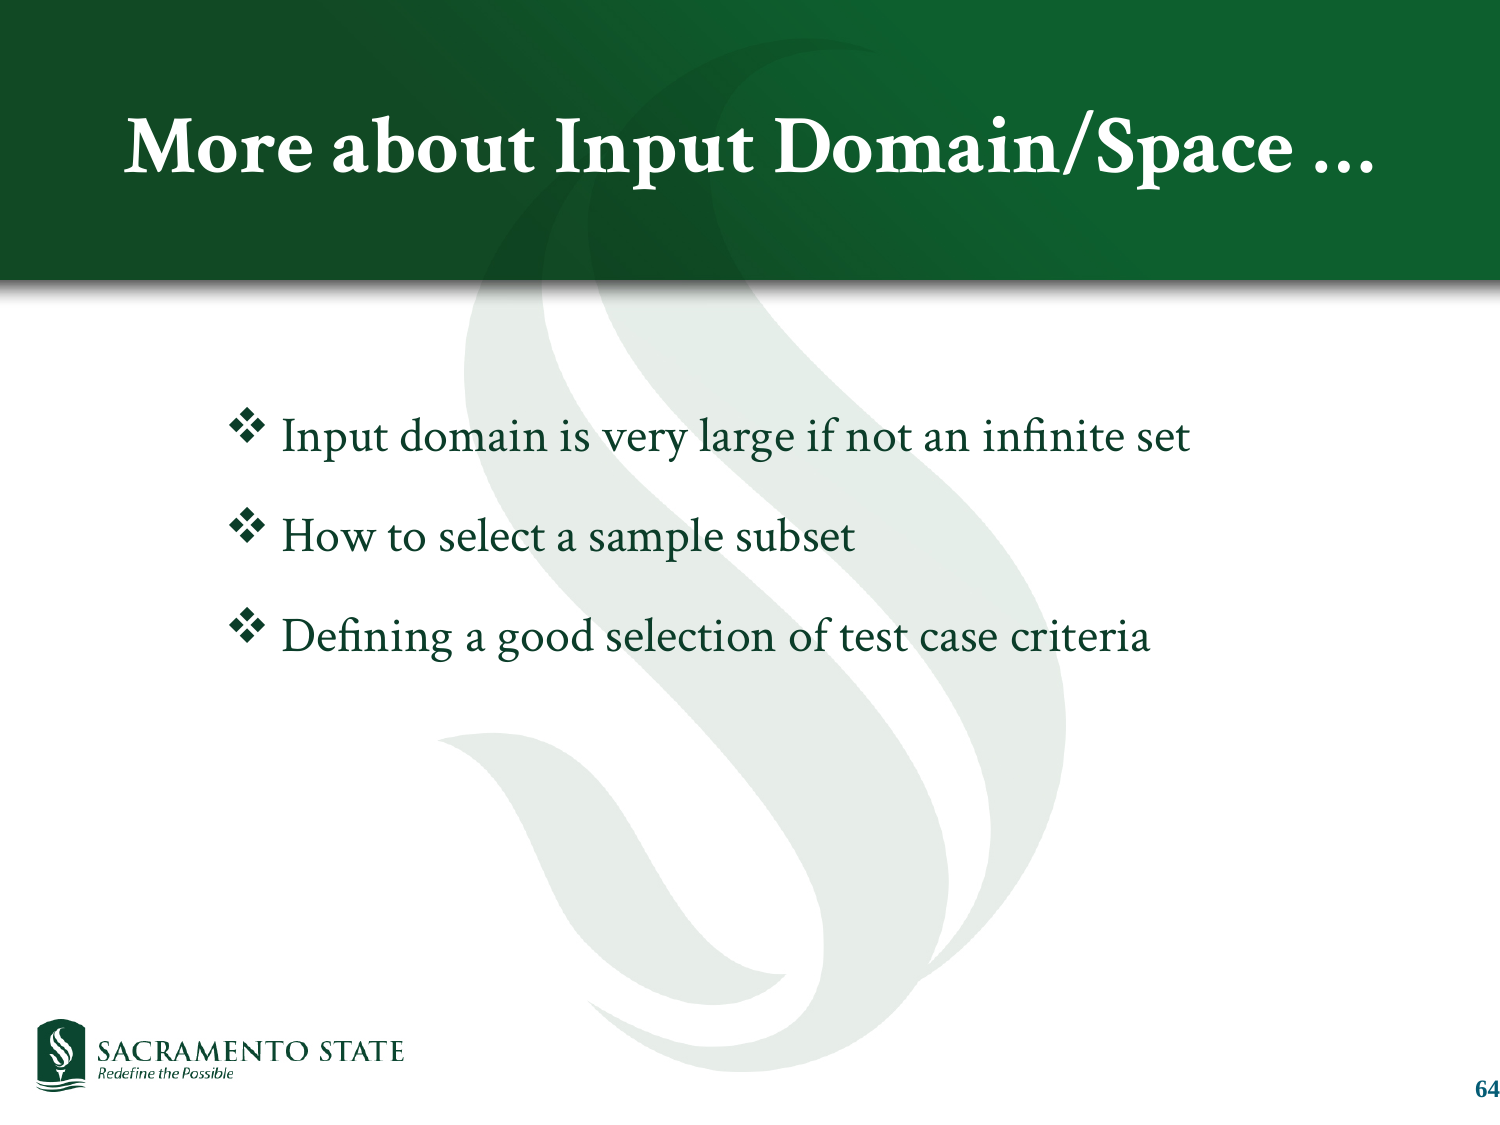

# More about Input Domain/Space …
Input domain is very large if not an infinite set
How to select a sample subset
Defining a good selection of test case criteria

64